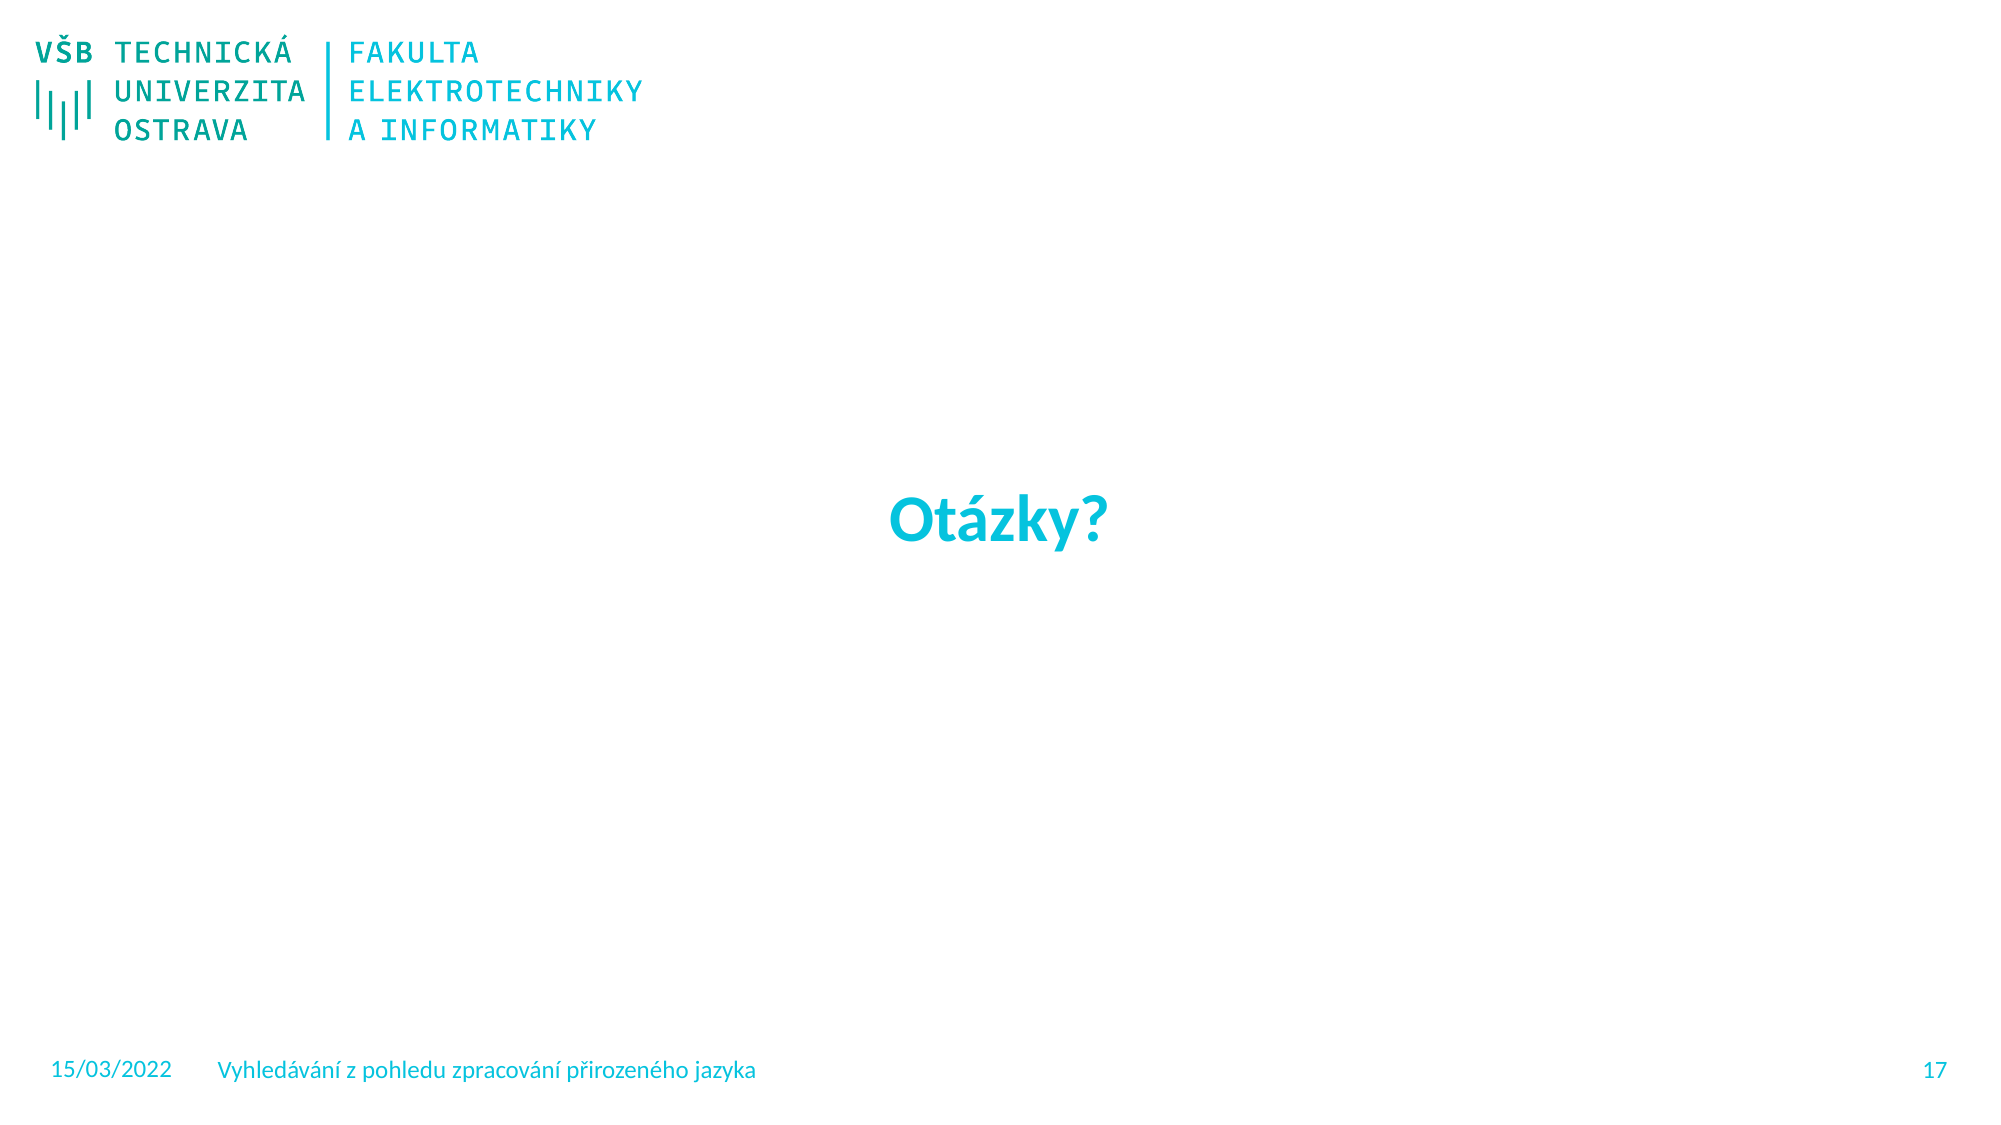

Otázky?
15/03/2022
Vyhledávání z pohledu zpracování přirozeného jazyka
17